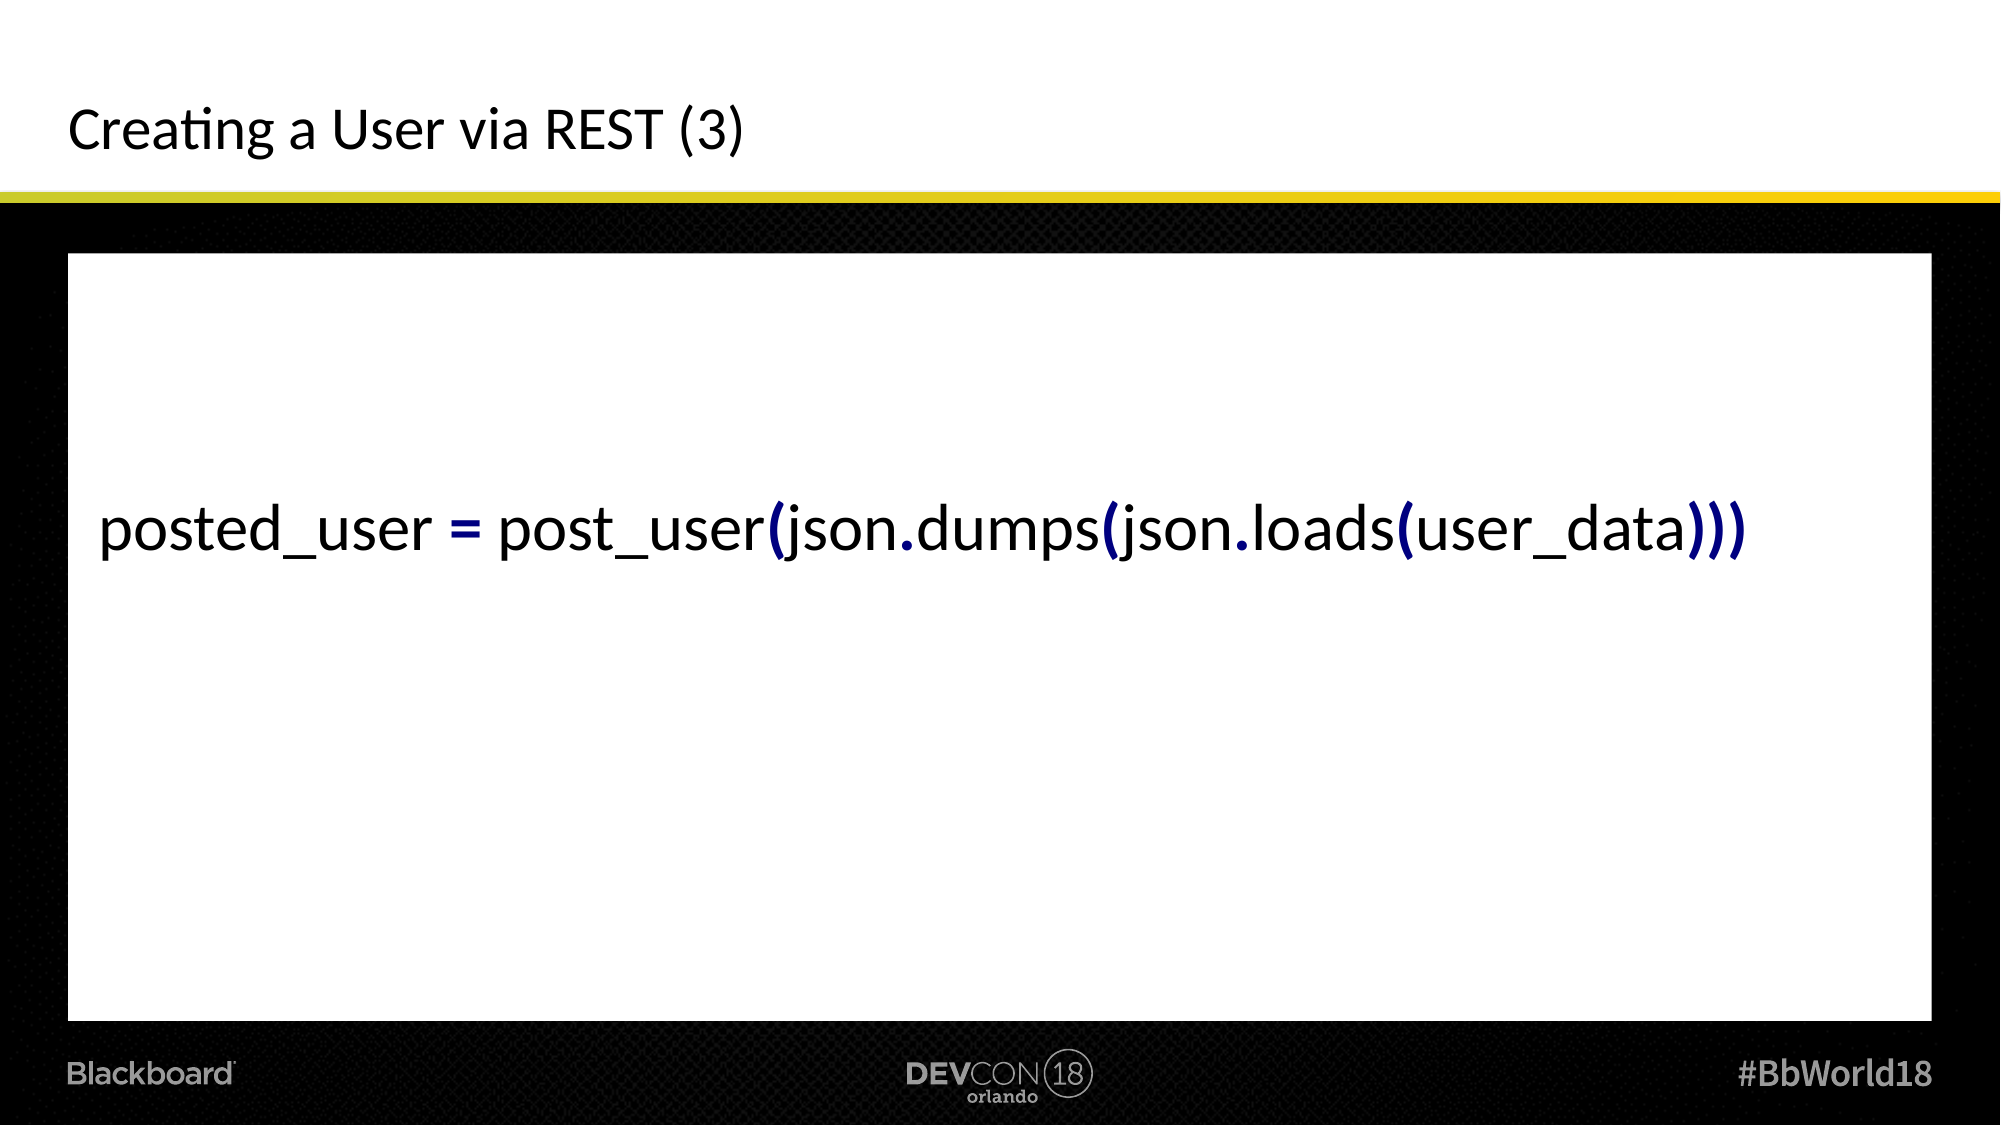

# Creating a User via REST (3)

 posted_user = post_user(json.dumps(json.loads(user_data)))